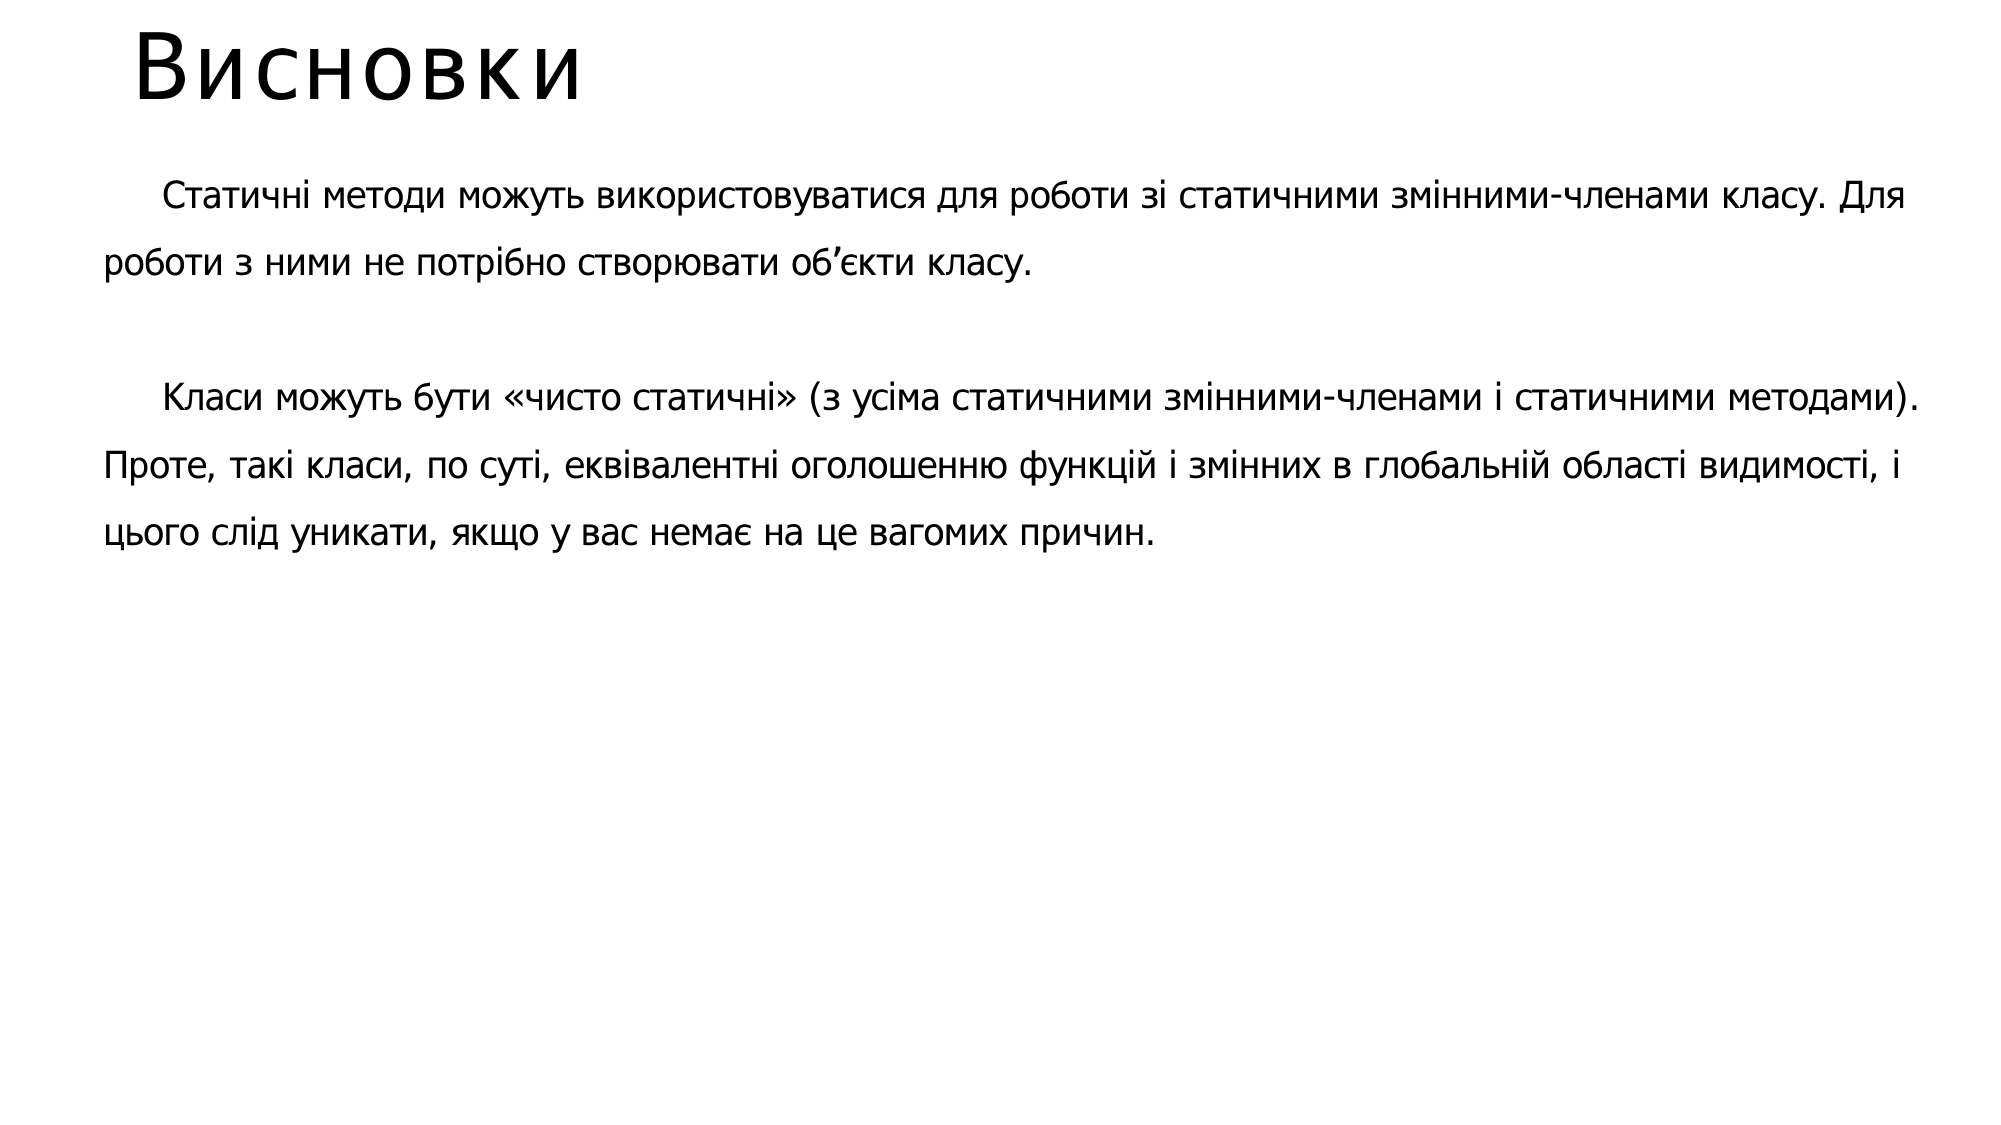

# Висновки
Статичні методи можуть використовуватися для роботи зі статичними змінними-членами класу. Для роботи з ними не потрібно створювати об’єкти класу.

Класи можуть бути «чисто статичні» (з усіма статичними змінними-членами і статичними методами). Проте, такі класи, по суті, еквівалентні оголошенню функцій і змінних в глобальній області видимості, і цього слід уникати, якщо у вас немає на це вагомих причин.